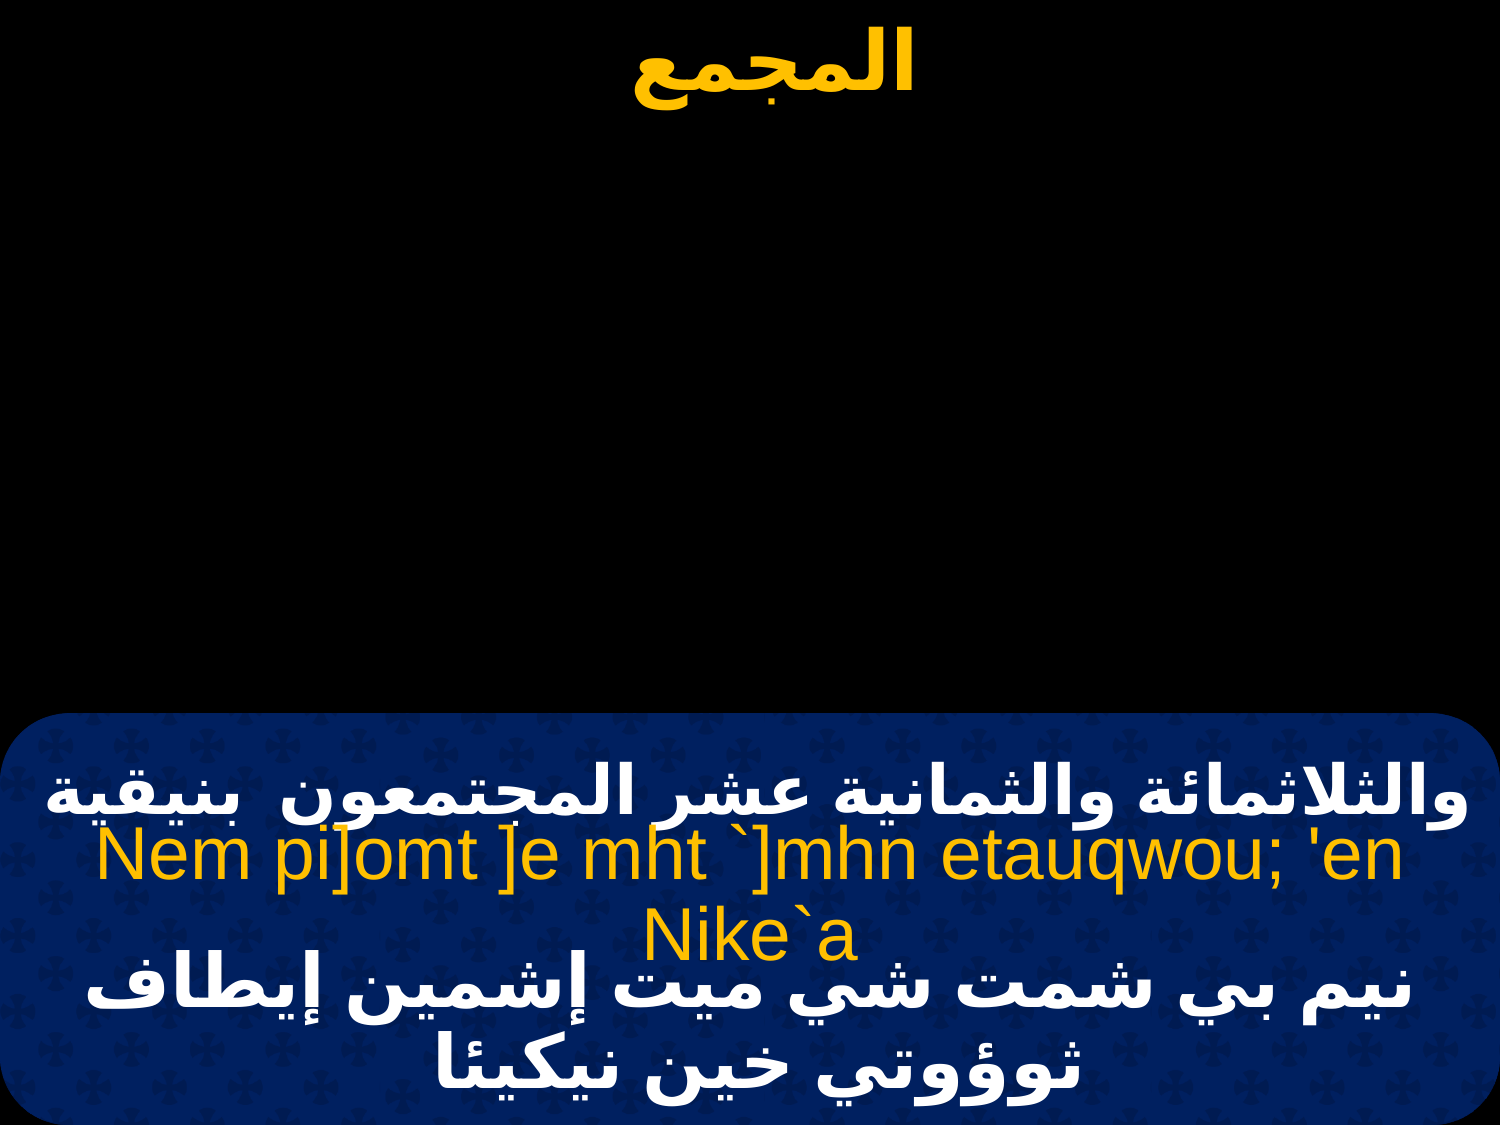

# والثلاثمائة والثمانية عشر المجتمعون  بنيقية
Nem pi]omt ]e mht `]mhn etauqwou; 'en Nike`a
نيم بي شمت شي ميت إشمين إيطاف ثوؤوتي خين نيكيئا